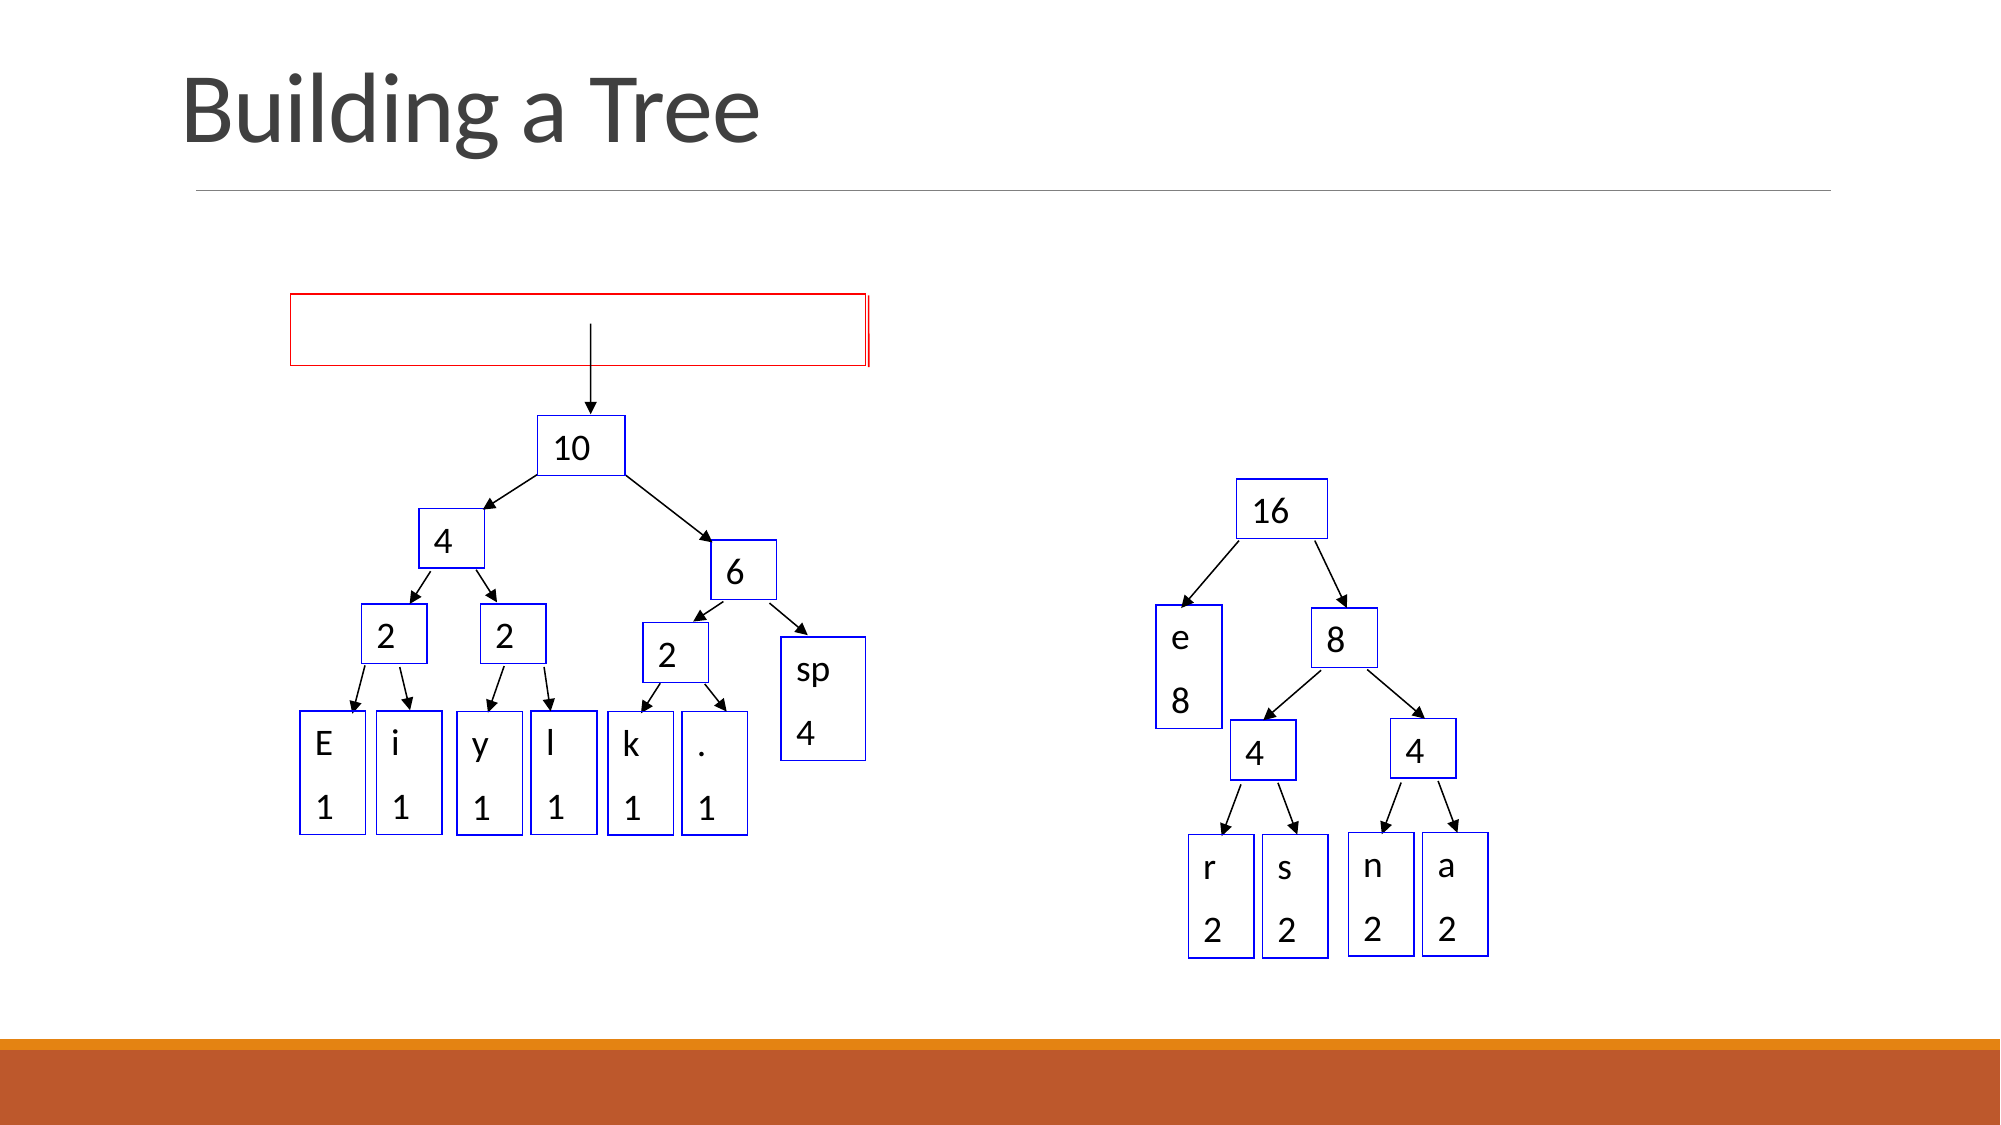

# Building a Tree

10

16
4
6

2
2
e
8
8
2
sp
4

E
1
i
1
l
1
y
1
k
1
.
1
4
4

n
2
a
2
r
2
s
2